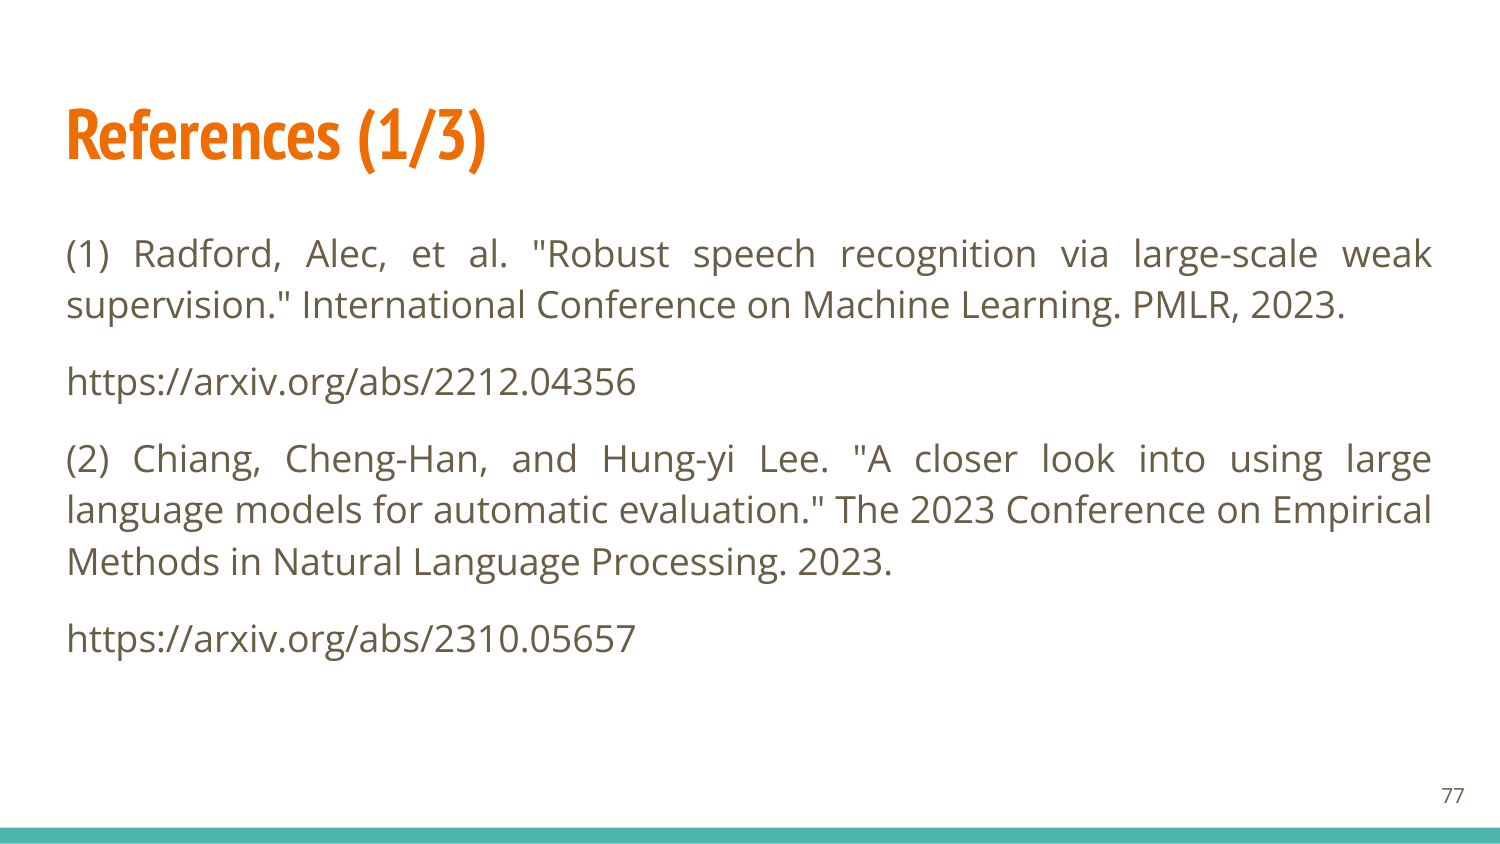

# References (1/3)
(1) Radford, Alec, et al. "Robust speech recognition via large-scale weak supervision." International Conference on Machine Learning. PMLR, 2023.
https://arxiv.org/abs/2212.04356
(2) Chiang, Cheng-Han, and Hung-yi Lee. "A closer look into using large language models for automatic evaluation." The 2023 Conference on Empirical Methods in Natural Language Processing. 2023.
https://arxiv.org/abs/2310.05657

77